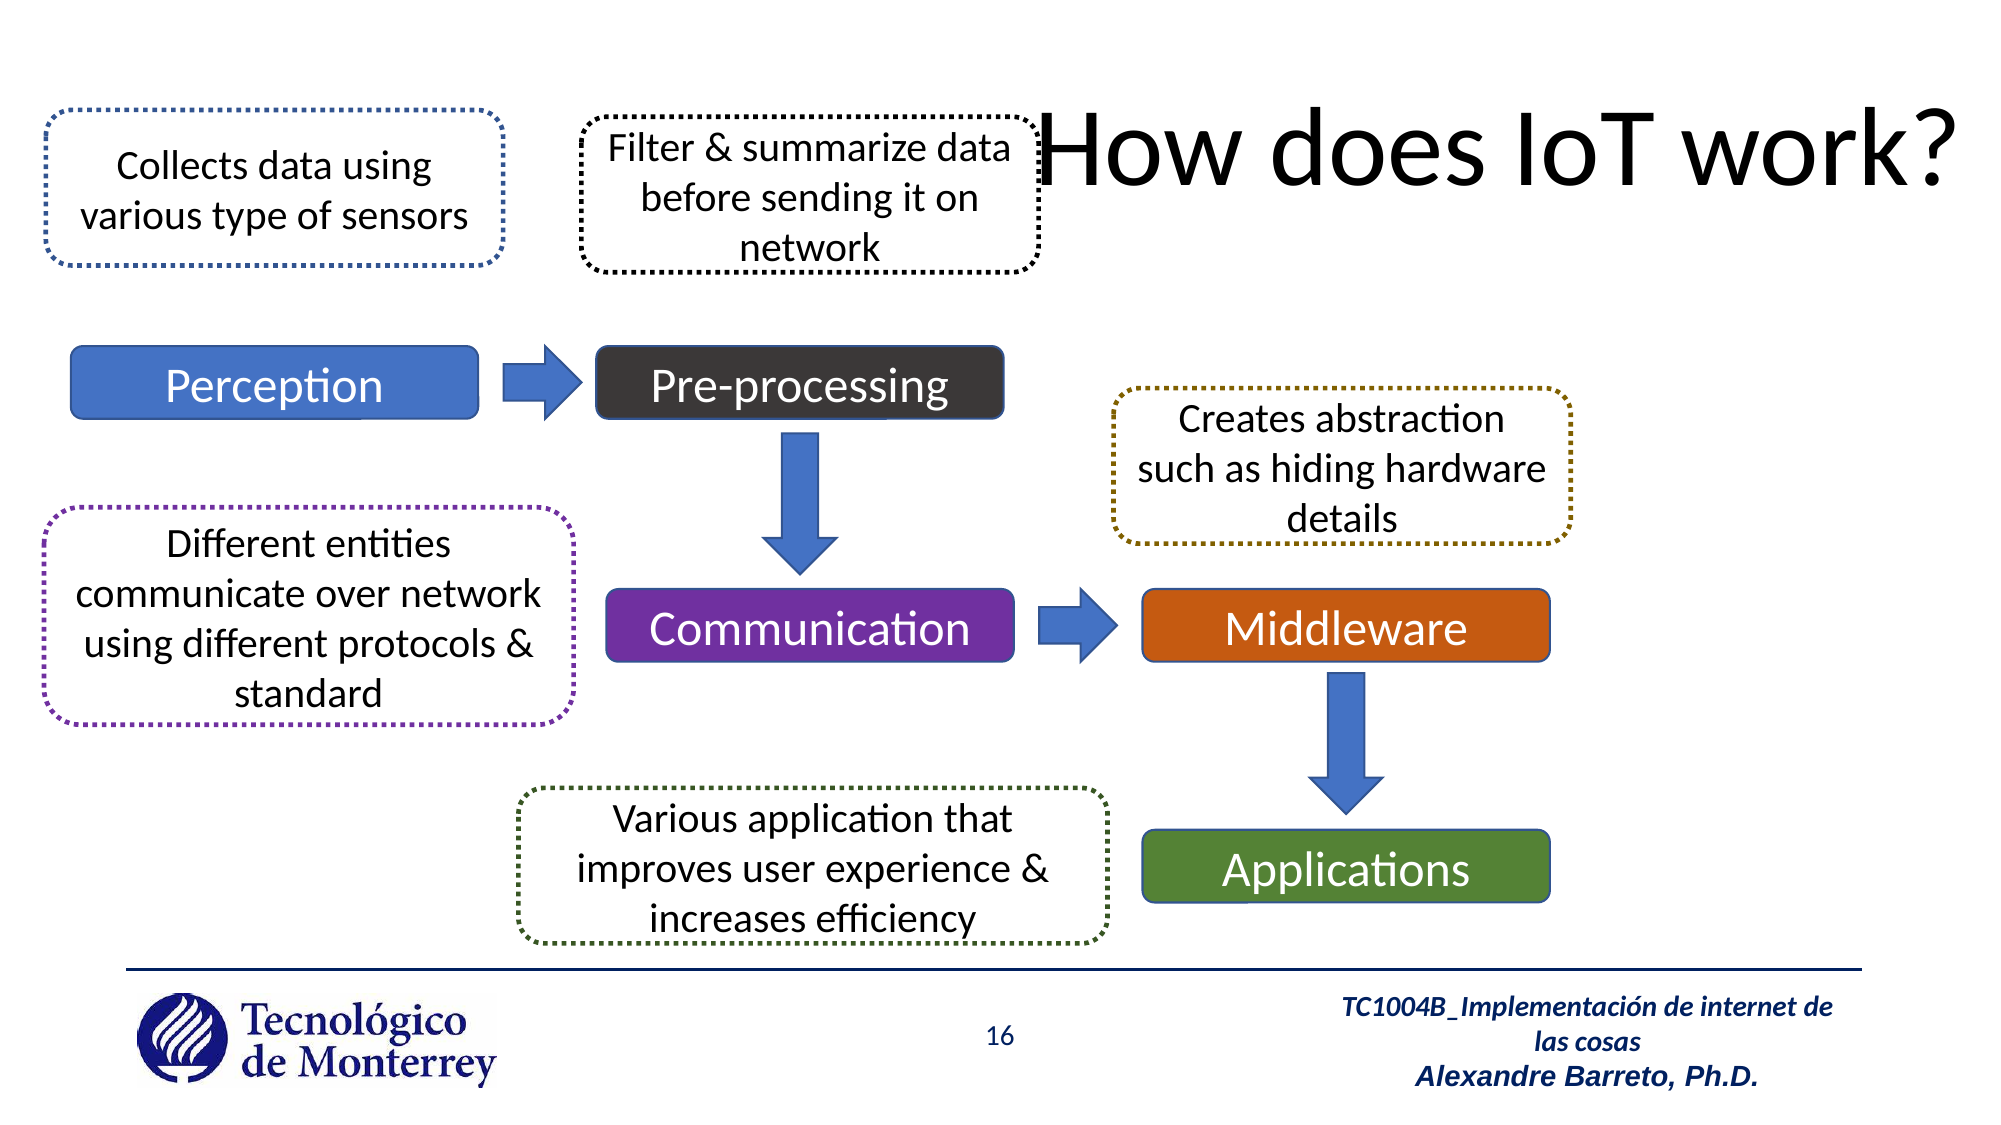

# How does IoT work?
Collects data using various type of sensors
Filter & summarize data before sending it on network

Perception
Pre-processing
Creates abstraction such as hiding hardware details

Different entities communicate over network using different protocols & standard

Communication
Middleware

Various application that improves user experience & increases efficiency
Applications